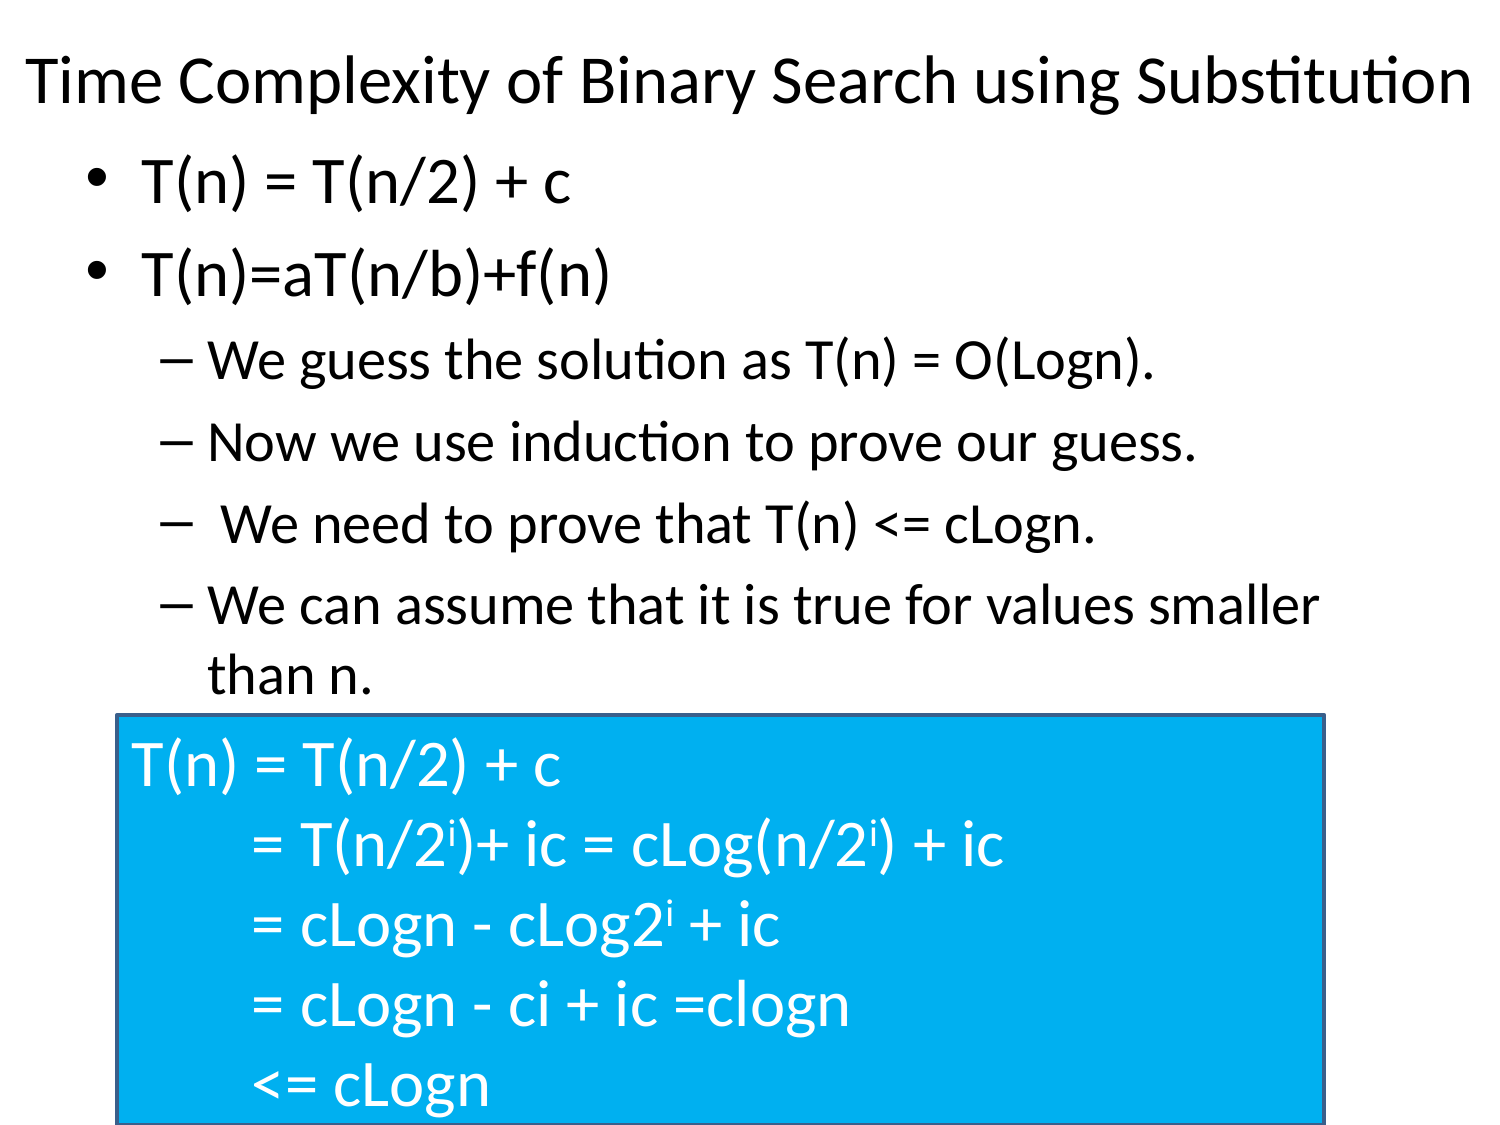

# Time Complexity of Binary Search using Substitution
T(n) = T(n/2) + c
T(n)=aT(n/b)+f(n)
We guess the solution as T(n) = O(Logn).
Now we use induction to prove our guess.
 We need to prove that T(n) <= cLogn.
We can assume that it is true for values smaller than n.
T(n) = T(n/2) + c
        = T(n/2i)+ ic = cLog(n/2i) + ic
        = cLogn - cLog2i + ic
        = cLogn - ci + ic =clogn
        <= cLogn